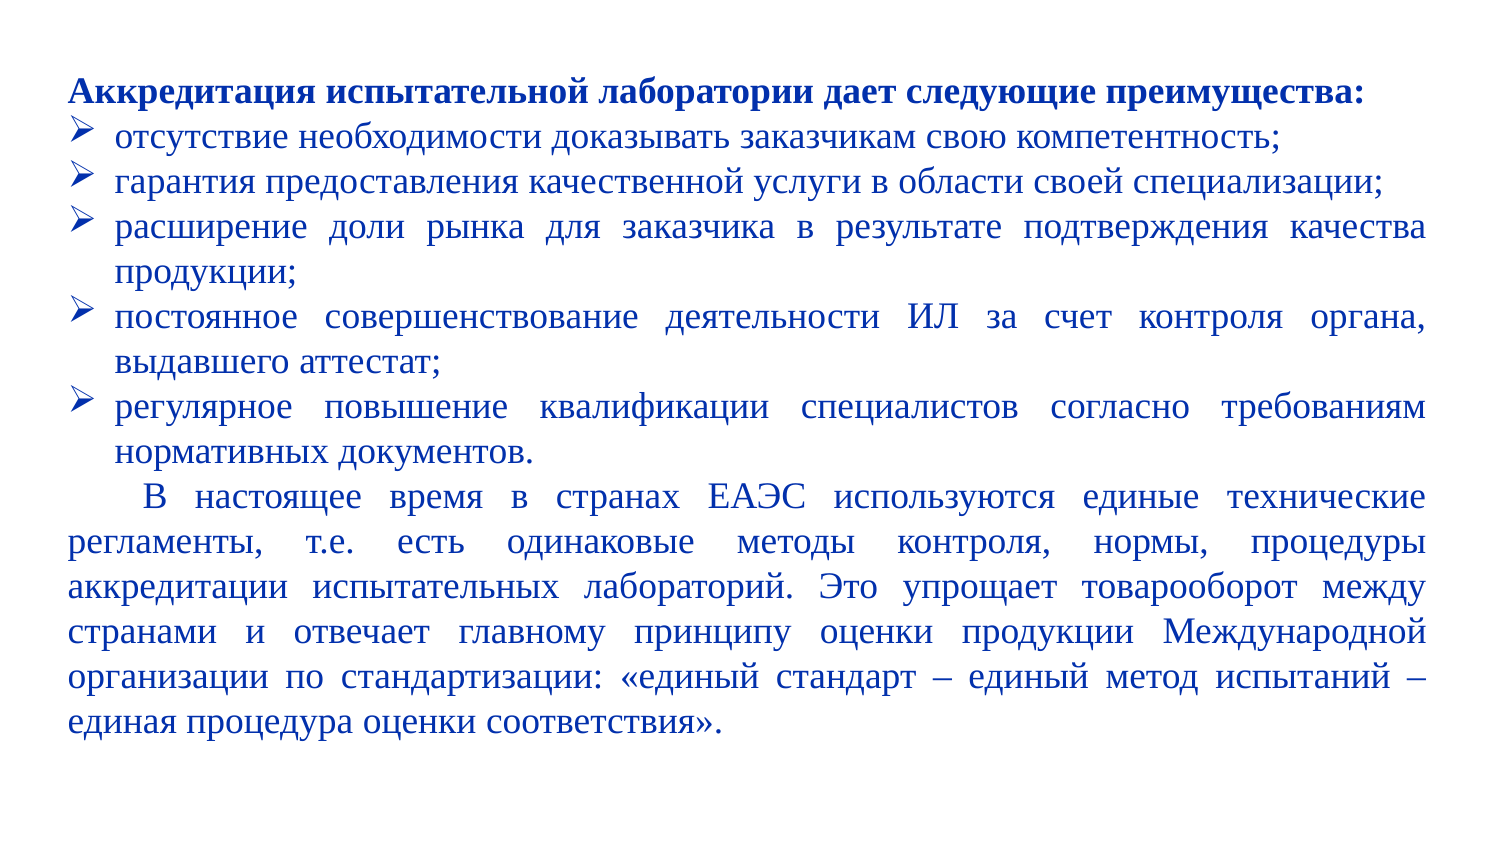

Аккредитация испытательной лаборатории дает следующие преимущества:
отсутствие необходимости доказывать заказчикам свою компетентность;
гарантия предоставления качественной услуги в области своей специализации;
расширение доли рынка для заказчика в результате подтверждения качества продукции;
постоянное совершенствование деятельности ИЛ за счет контроля органа, выдавшего аттестат;
регулярное повышение квалификации специалистов согласно требованиям нормативных документов.
В настоящее время в странах ЕАЭС используются единые технические регламенты, т.е. есть одинаковые методы контроля, нормы, процедуры аккредитации испытательных лабораторий. Это упрощает товарооборот между странами и отвечает главному принципу оценки продукции Международной организации по стандартизации: «единый стандарт – единый метод испытаний – единая процедура оценки соответствия».